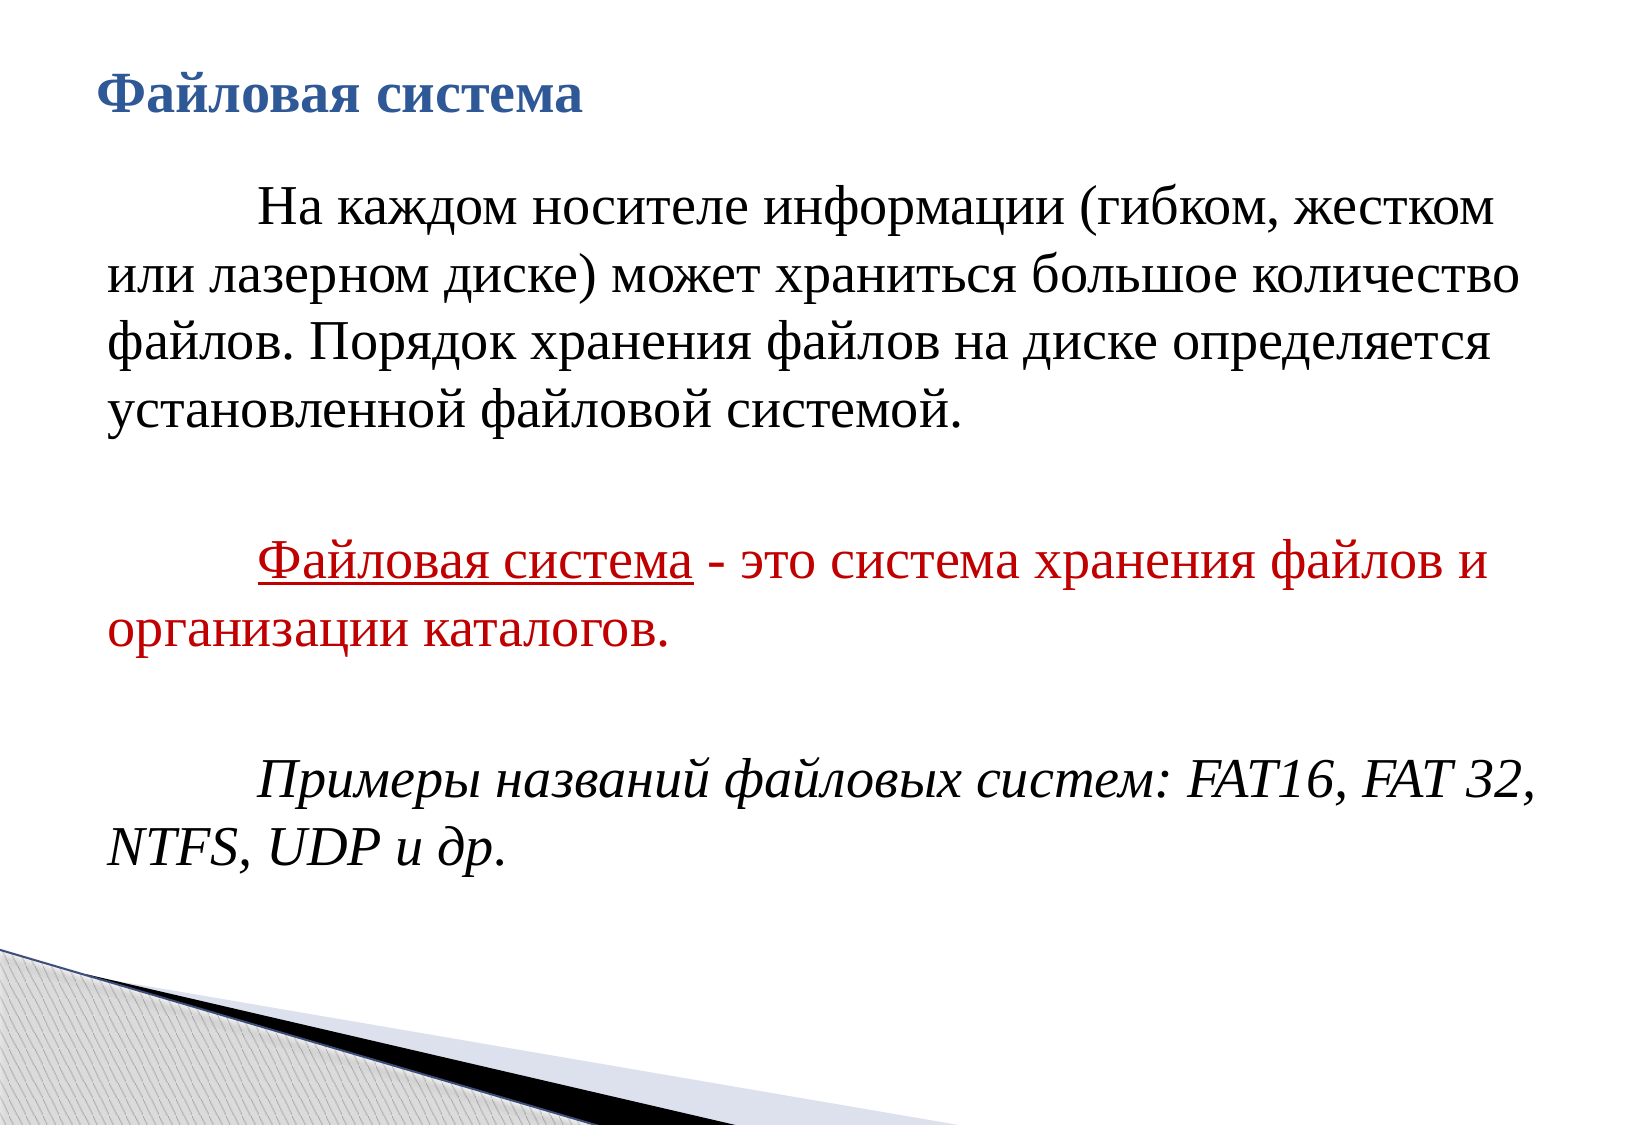

# Файловая система
		На каждом носителе информации (гибком, жестком или лазерном диске) может храниться большое количество файлов. Порядок хранения файлов на диске определяется установленной файловой системой.

		Файловая система - это система хранения файлов и организации каталогов.

		Примеры названий файловых систем: FAT16, FAT 32, NTFS, UDP и др.